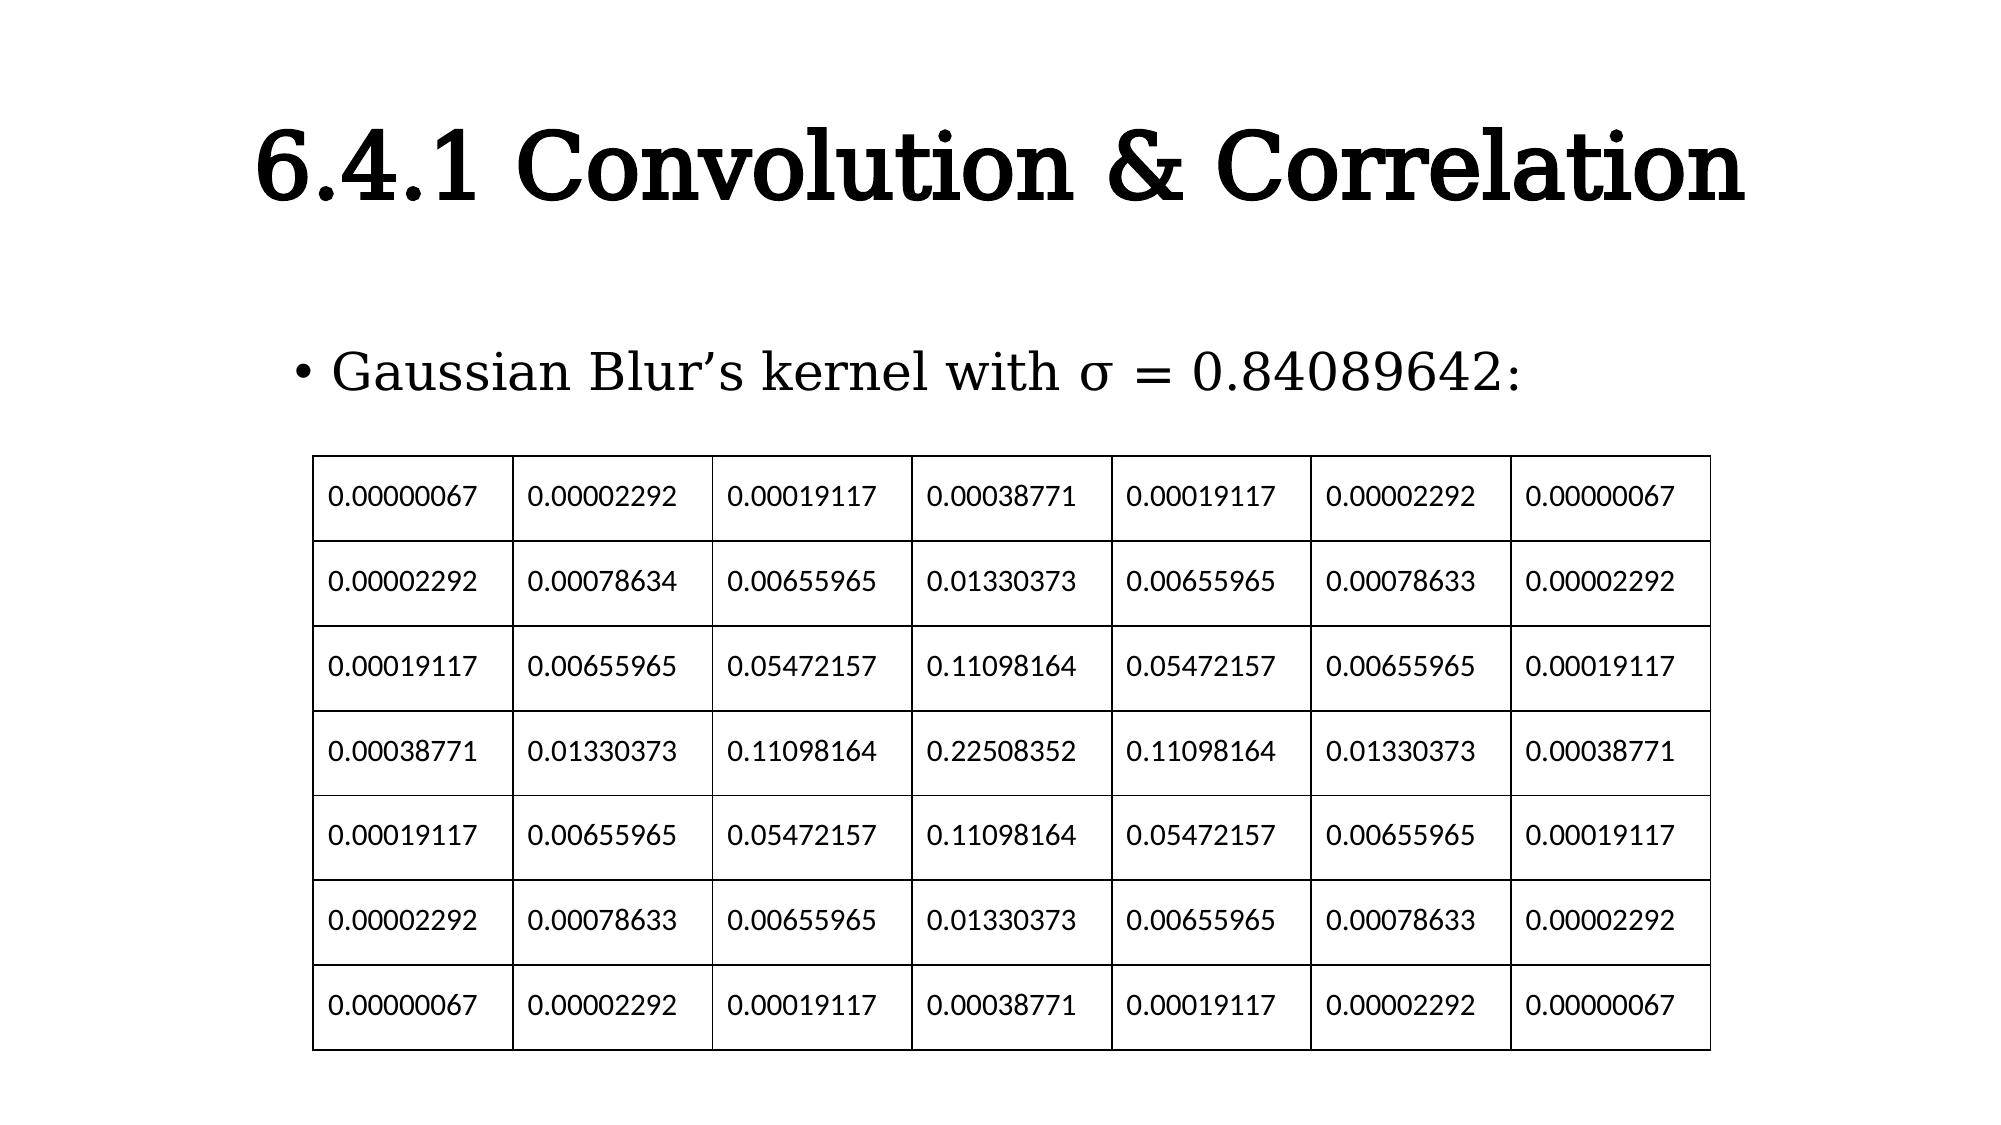

# 6.4.1 Convolution & Correlation
Gaussian Blur’s kernel with σ = 0.84089642:

| 0.00000067 | 0.00002292 | 0.00019117 | 0.00038771 | 0.00019117 | 0.00002292 | 0.00000067 |
| --- | --- | --- | --- | --- | --- | --- |
| 0.00002292 | 0.00078634 | 0.00655965 | 0.01330373 | 0.00655965 | 0.00078633 | 0.00002292 |
| 0.00019117 | 0.00655965 | 0.05472157 | 0.11098164 | 0.05472157 | 0.00655965 | 0.00019117 |
| 0.00038771 | 0.01330373 | 0.11098164 | 0.22508352 | 0.11098164 | 0.01330373 | 0.00038771 |
| 0.00019117 | 0.00655965 | 0.05472157 | 0.11098164 | 0.05472157 | 0.00655965 | 0.00019117 |
| 0.00002292 | 0.00078633 | 0.00655965 | 0.01330373 | 0.00655965 | 0.00078633 | 0.00002292 |
| 0.00000067 | 0.00002292 | 0.00019117 | 0.00038771 | 0.00019117 | 0.00002292 | 0.00000067 |